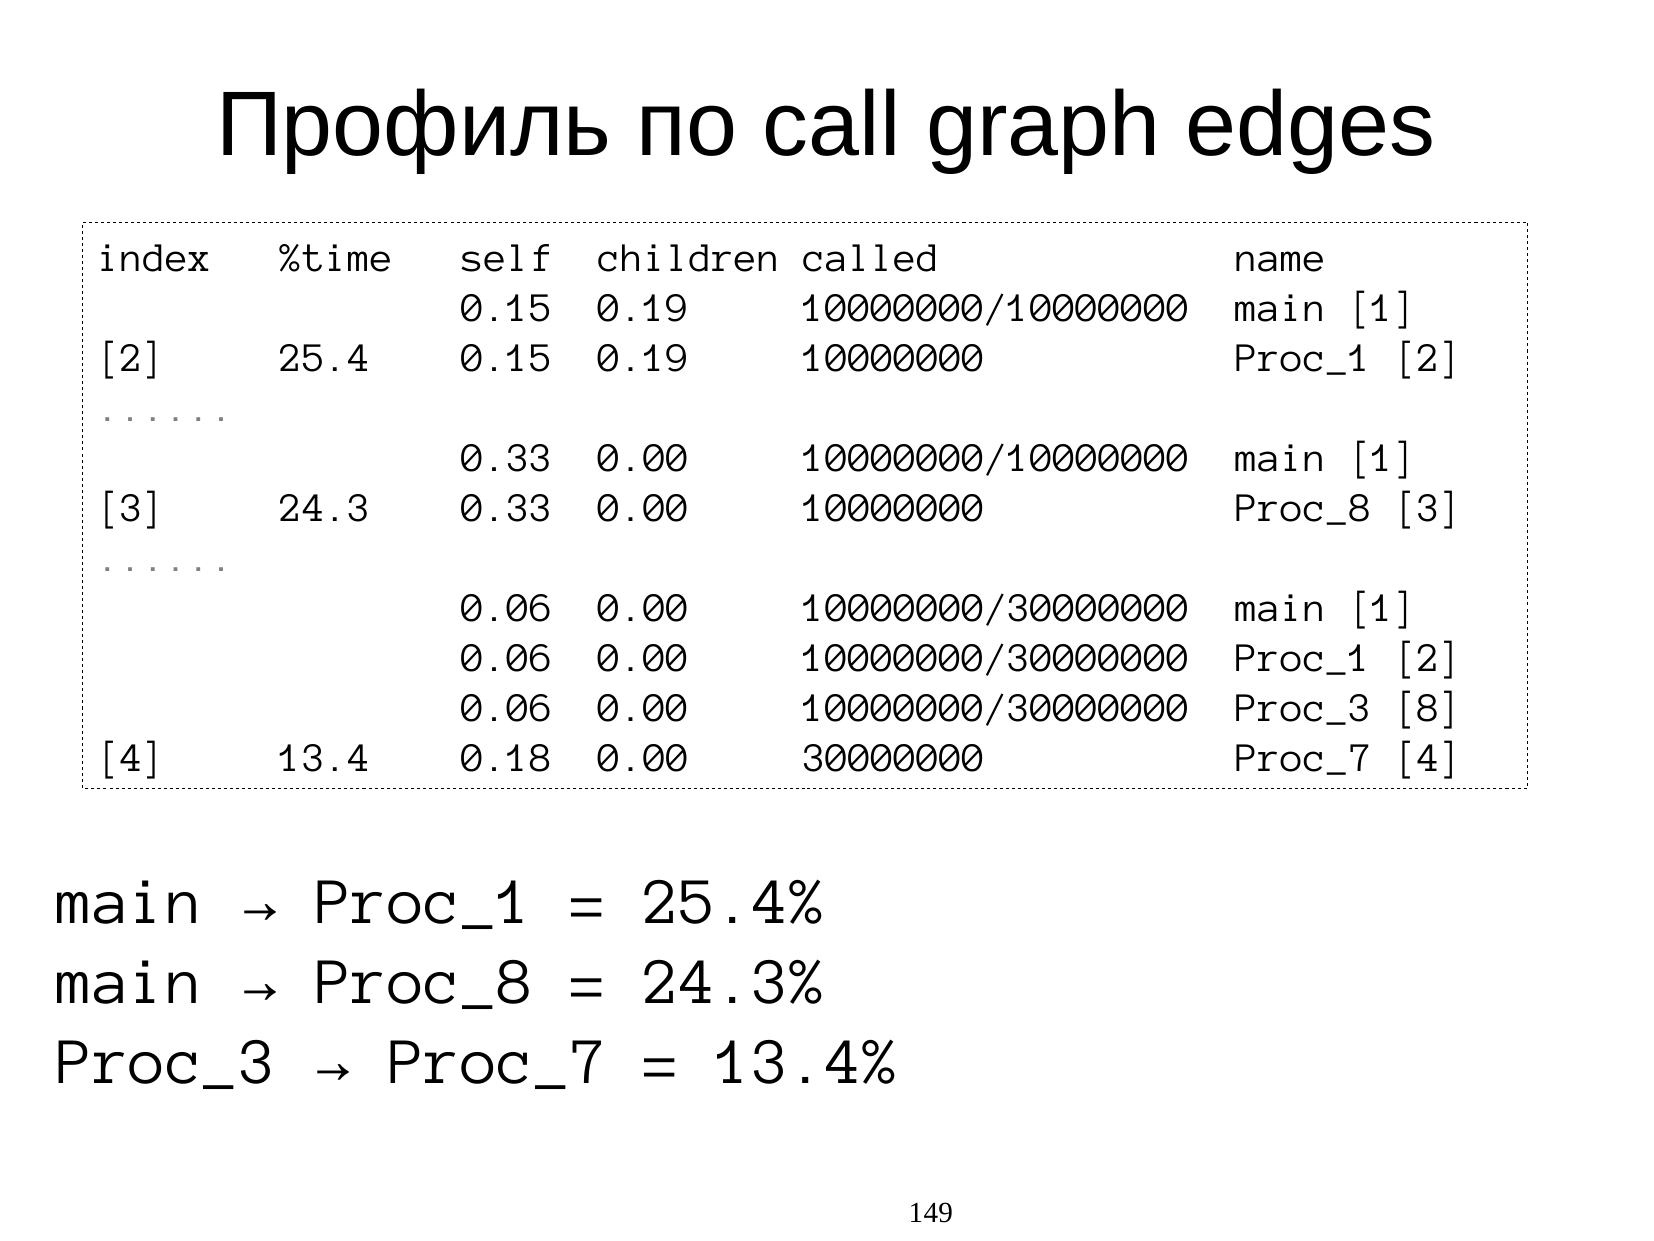

Профиль по call graph edges
index   %time   self  children called             name
                0.15  0.19     10000000/10000000  main [1]
[2]     25.4    0.15  0.19     10000000           Proc_1 [2]
......
                0.33  0.00     10000000/10000000  main [1]
[3]     24.3    0.33  0.00     10000000           Proc_8 [3]
......
                0.06  0.00     10000000/30000000  main [1]
                0.06  0.00     10000000/30000000  Proc_1 [2]
                0.06  0.00     10000000/30000000  Proc_3 [8]
[4]     13.4    0.18  0.00     30000000           Proc_7 [4]
main → Proc_1 = 25.4%
main → Proc_8 = 24.3%
Proc_3 → Proc_7 = 13.4%
149